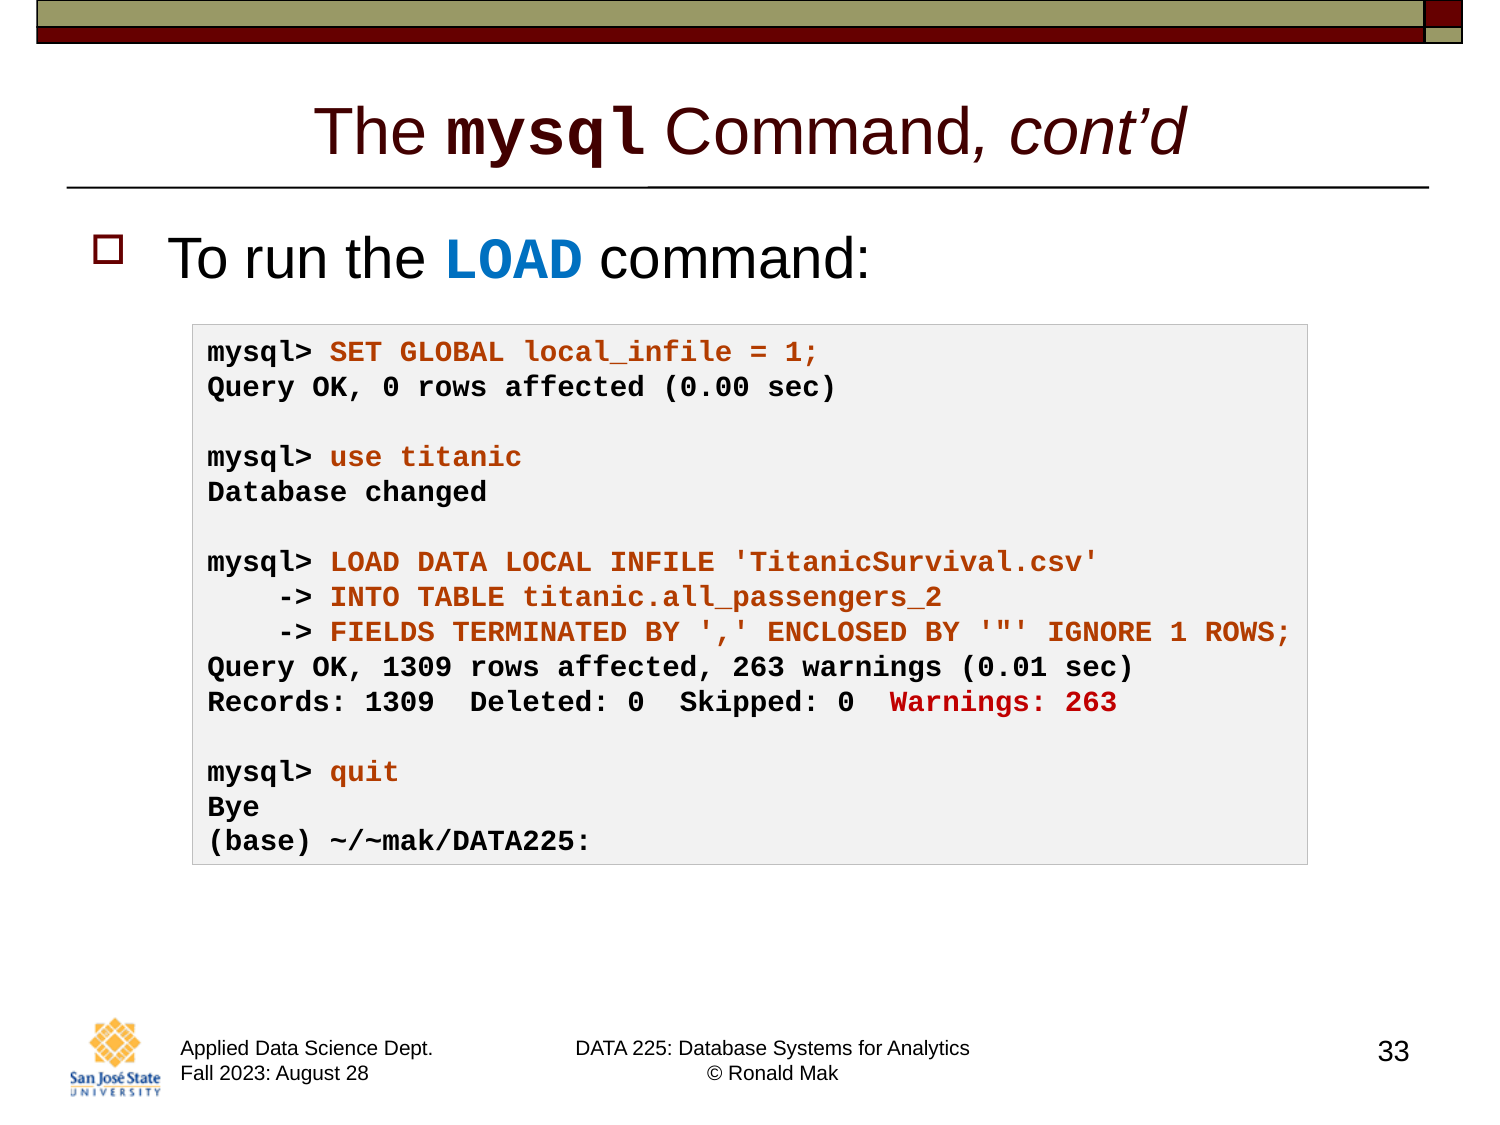

# The mysql Command, cont’d
To run the LOAD command:
mysql> SET GLOBAL local_infile = 1;
Query OK, 0 rows affected (0.00 sec)
mysql> use titanic
Database changed

mysql> LOAD DATA LOCAL INFILE 'TitanicSurvival.csv'
    -> INTO TABLE titanic.all_passengers_2
    -> FIELDS TERMINATED BY ',' ENCLOSED BY '"' IGNORE 1 ROWS;
Query OK, 1309 rows affected, 263 warnings (0.01 sec)
Records: 1309  Deleted: 0  Skipped: 0  Warnings: 263
mysql> quit
Bye
(base) ~/~mak/DATA225:
33